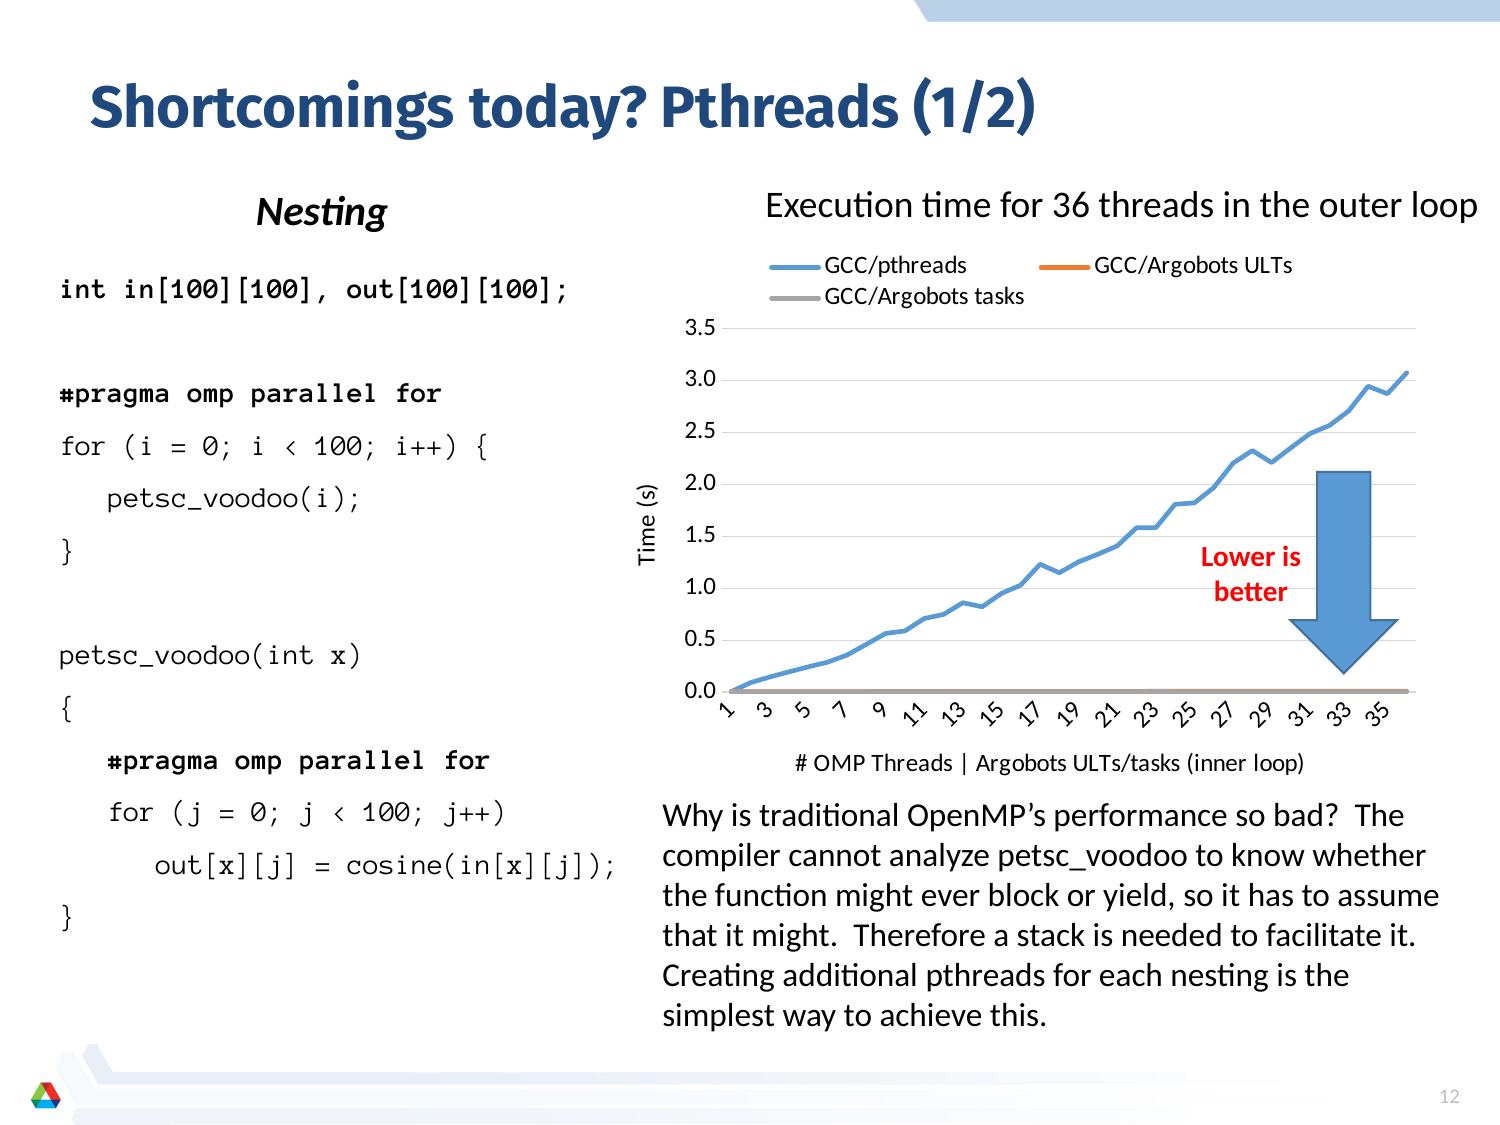

# Shortcomings today? Pthreads (1/2)
Execution time for 36 threads in the outer loop
Nesting

### Chart

| Category | GCC/pthreads | GCC/Argobots ULTs | GCC/Argobots tasks |
|---|---|---|---|
| 1.0 | 0.005929 | 0.005757 | 0.006038 |
| 2.0 | 0.092326 | 0.00576 | 0.005743 |
| 3.0 | 0.146754 | 0.005779 | 0.005781 |
| 4.0 | 0.196127 | 0.005776 | 0.00593 |
| 5.0 | 0.244663 | 0.005799 | 0.005791 |
| 6.0 | 0.28936 | 0.005901 | 0.005852 |
| 7.0 | 0.357702 | 0.005832 | 0.005863 |
| 8.0 | 0.461084 | 0.005856 | 0.005963 |
| 9.0 | 0.565456 | 0.007244 | 0.00588 |
| 10.0 | 0.589552 | 0.007348 | 0.005886 |
| 11.0 | 0.709539 | 0.00749 | 0.005924 |
| 12.0 | 0.74878 | 0.007484 | 0.006003 |
| 13.0 | 0.86124 | 0.007598 | 0.005929 |
| 14.0 | 0.821919 | 0.007645 | 0.005904 |
| 15.0 | 0.950677 | 0.007707 | 0.005965 |
| 16.0 | 1.031251 | 0.00781 | 0.005971 |
| 17.0 | 1.231317 | 0.007911 | 0.00602 |
| 18.0 | 1.150142 | 0.008065 | 0.006028 |
| 19.0 | 1.254692 | 0.008207 | 0.006047 |
| 20.0 | 1.328253 | 0.00821 | 0.006073 |
| 21.0 | 1.40803 | 0.008366 | 0.00603 |
| 22.0 | 1.583161 | 0.008504 | 0.006056 |
| 23.0 | 1.583839 | 0.008604 | 0.006321 |
| 24.0 | 1.809163 | 0.008674 | 0.006071 |
| 25.0 | 1.82223 | 0.008908 | 0.006164 |
| 26.0 | 1.9696 | 0.009204 | 0.006083 |
| 27.0 | 2.204638 | 0.009298 | 0.006134 |
| 28.0 | 2.326849999999986 | 0.009476 | 0.006171 |
| 29.0 | 2.210606 | 0.009499 | 0.006132 |
| 30.0 | 2.353392 | 0.009741 | 0.006139 |
| 31.0 | 2.490839999999999 | 0.00989 | 0.006135 |
| 32.0 | 2.56817 | 0.010015 | 0.006179 |
| 33.0 | 2.70932 | 0.010039 | 0.006167 |
| 34.0 | 2.94505 | 0.010174 | 0.006199 |
| 35.0 | 2.873501 | 0.010356 | 0.006224 |
| 36.0 | 3.074796 | 0.010452 | 0.006216 |
Lower is better
int in[100][100], out[100][100];

#pragma omp parallel for
for (i = 0; i < 100; i++) {
   petsc_voodoo(i);
}

petsc_voodoo(int x)
{
   #pragma omp parallel for
   for (j = 0; j < 100; j++)
      out[x][j] = cosine(in[x][j]);
}
Why is traditional OpenMP’s performance so bad?  The compiler cannot analyze petsc_voodoo to know whether the function might ever block or yield, so it has to assume that it might.  Therefore a stack is needed to facilitate it.  Creating additional pthreads for each nesting is the simplest way to achieve this.
12